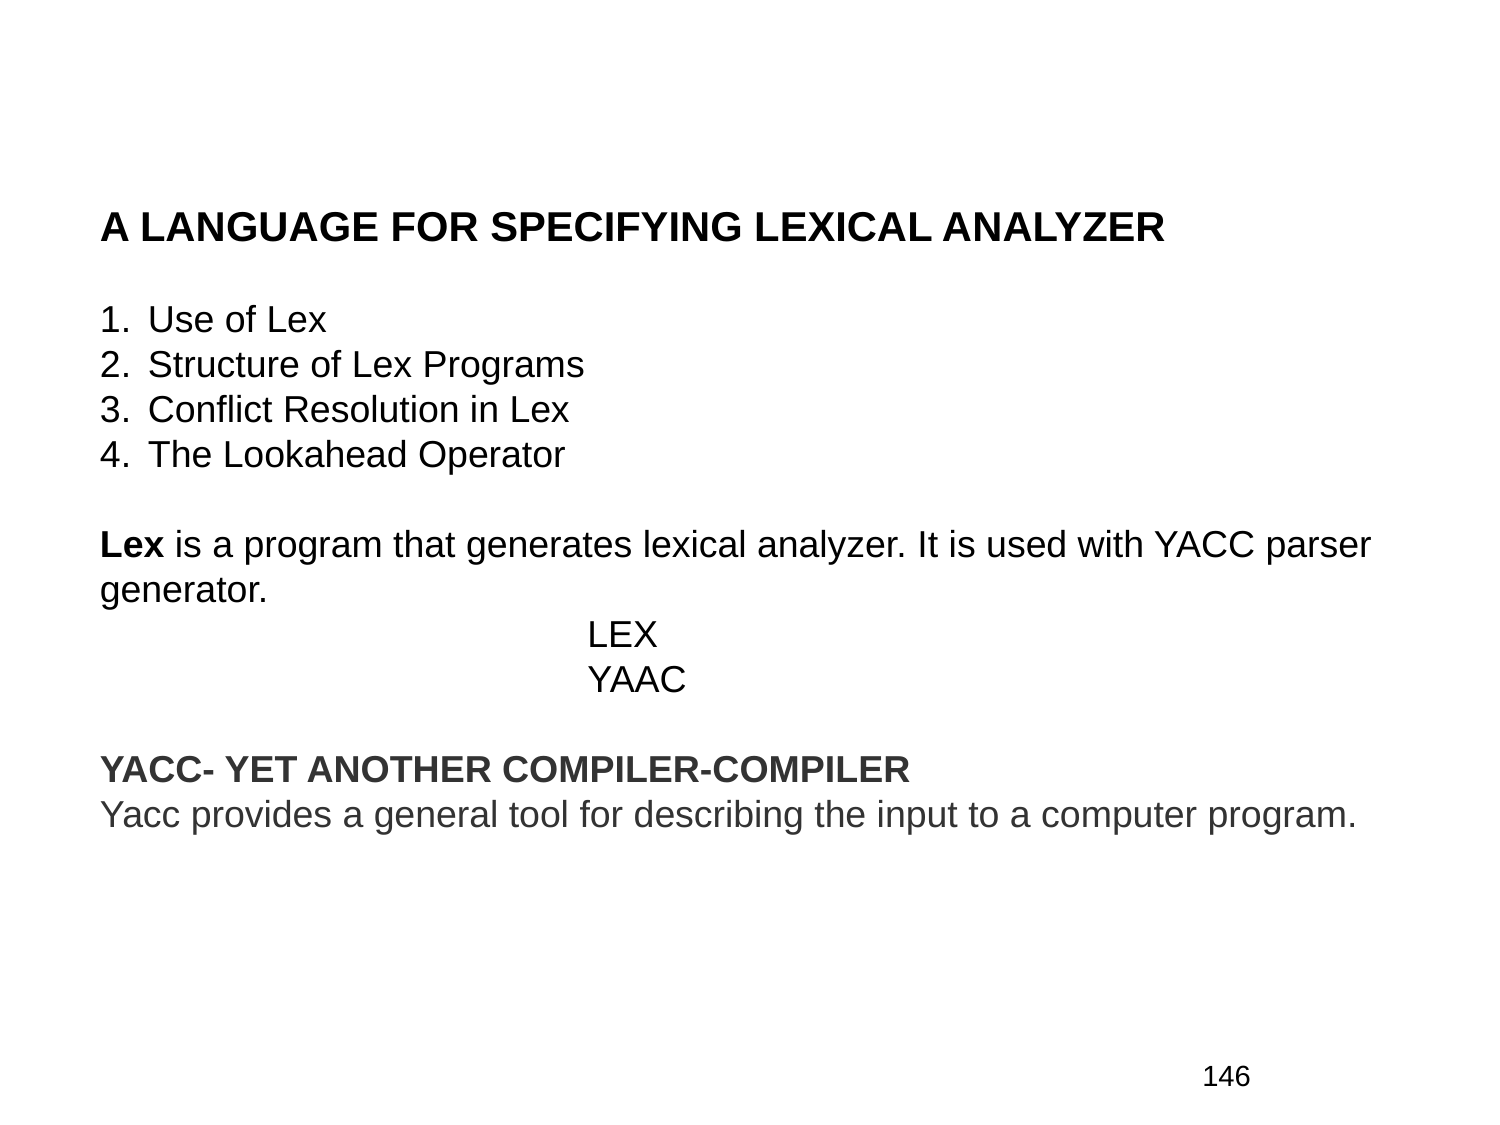

A LANGUAGE FOR SPECIFYING LEXICAL ANALYZER

 Use of Lex
 Structure of Lex Programs
 Conflict Resolution in Lex
 The Lookahead Operator

Lex is a program that generates lexical analyzer. It is used with YACC parser
generator.
				LEX
				YAAC

YACC- YET ANOTHER COMPILER-COMPILER
Yacc provides a general tool for describing the input to a computer program.

146